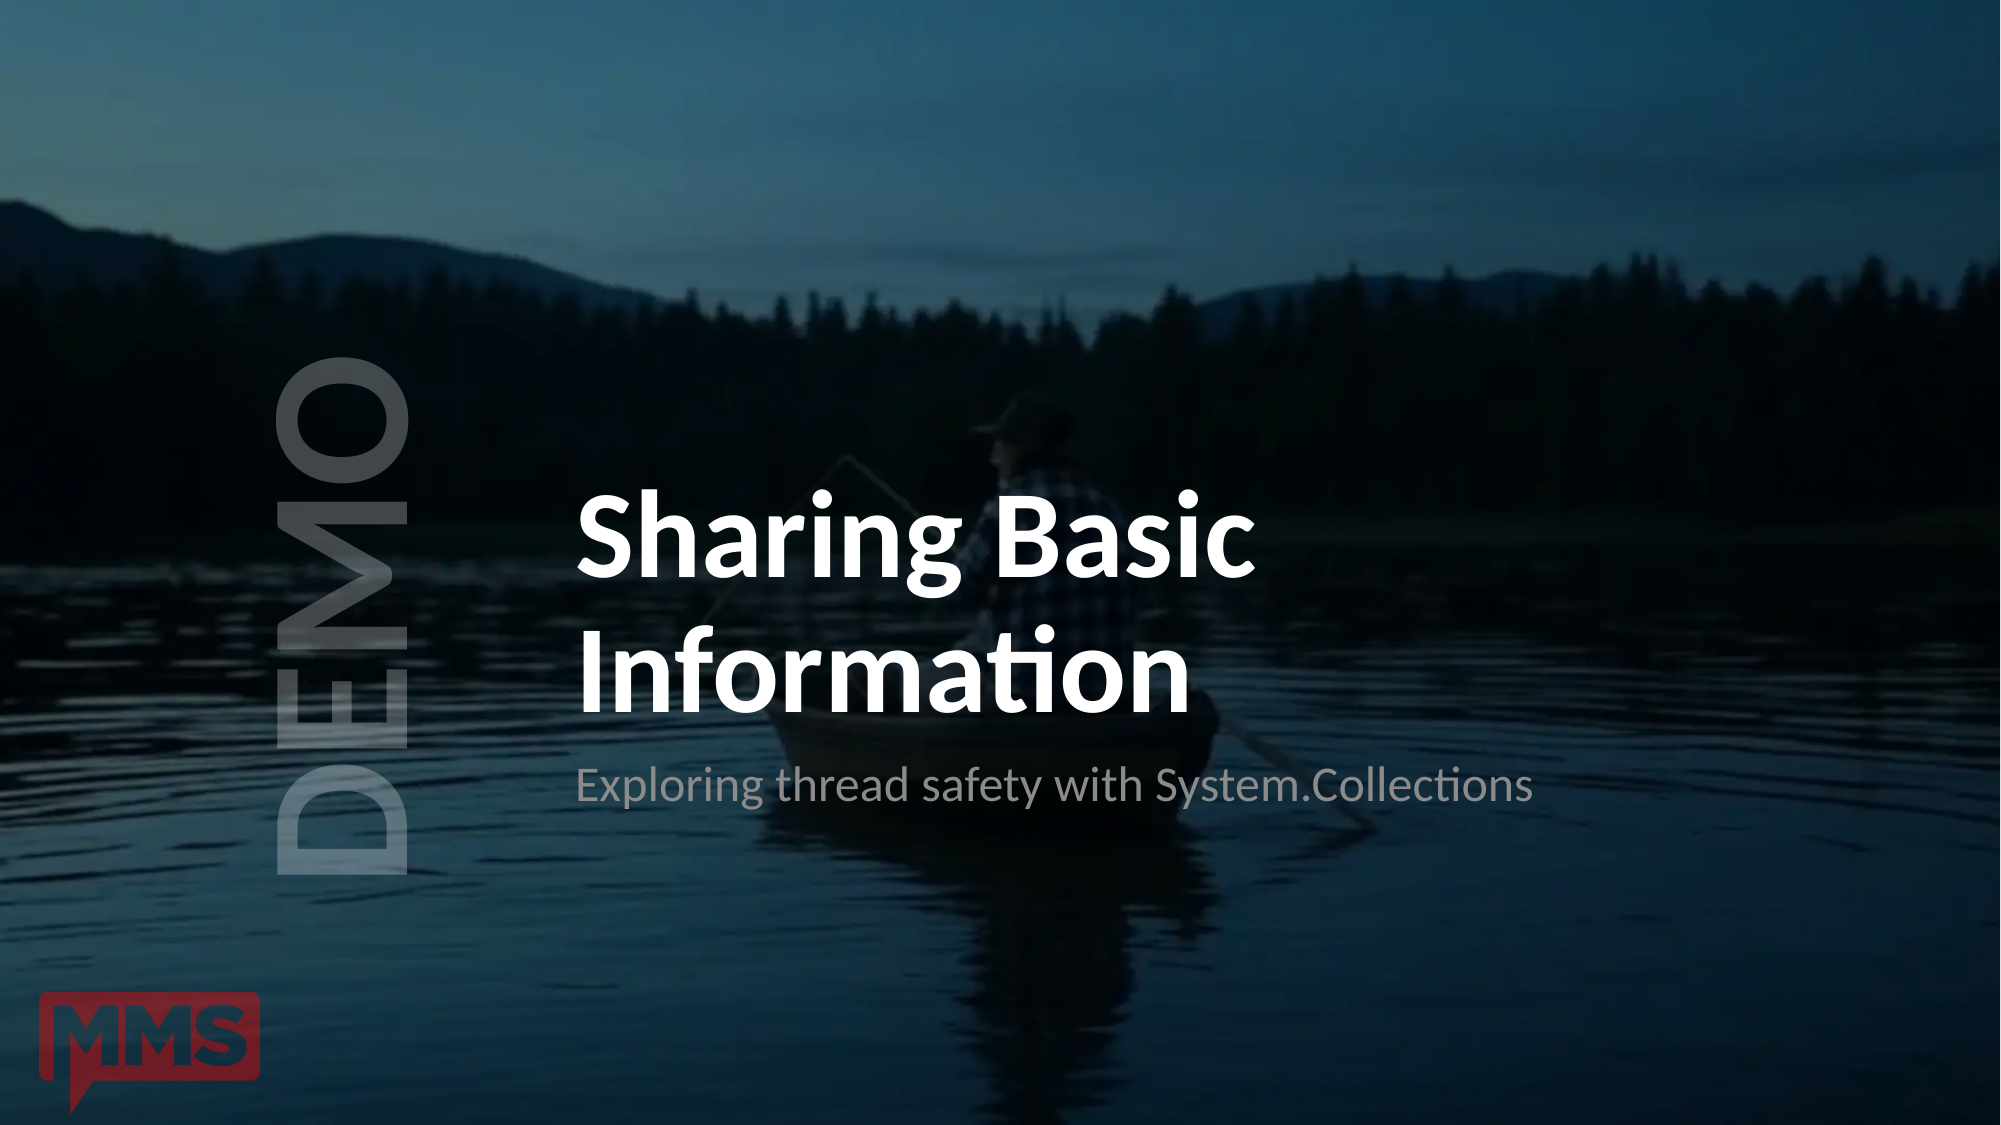

# Sharing Basic Information
Exploring thread safety with System.Collections